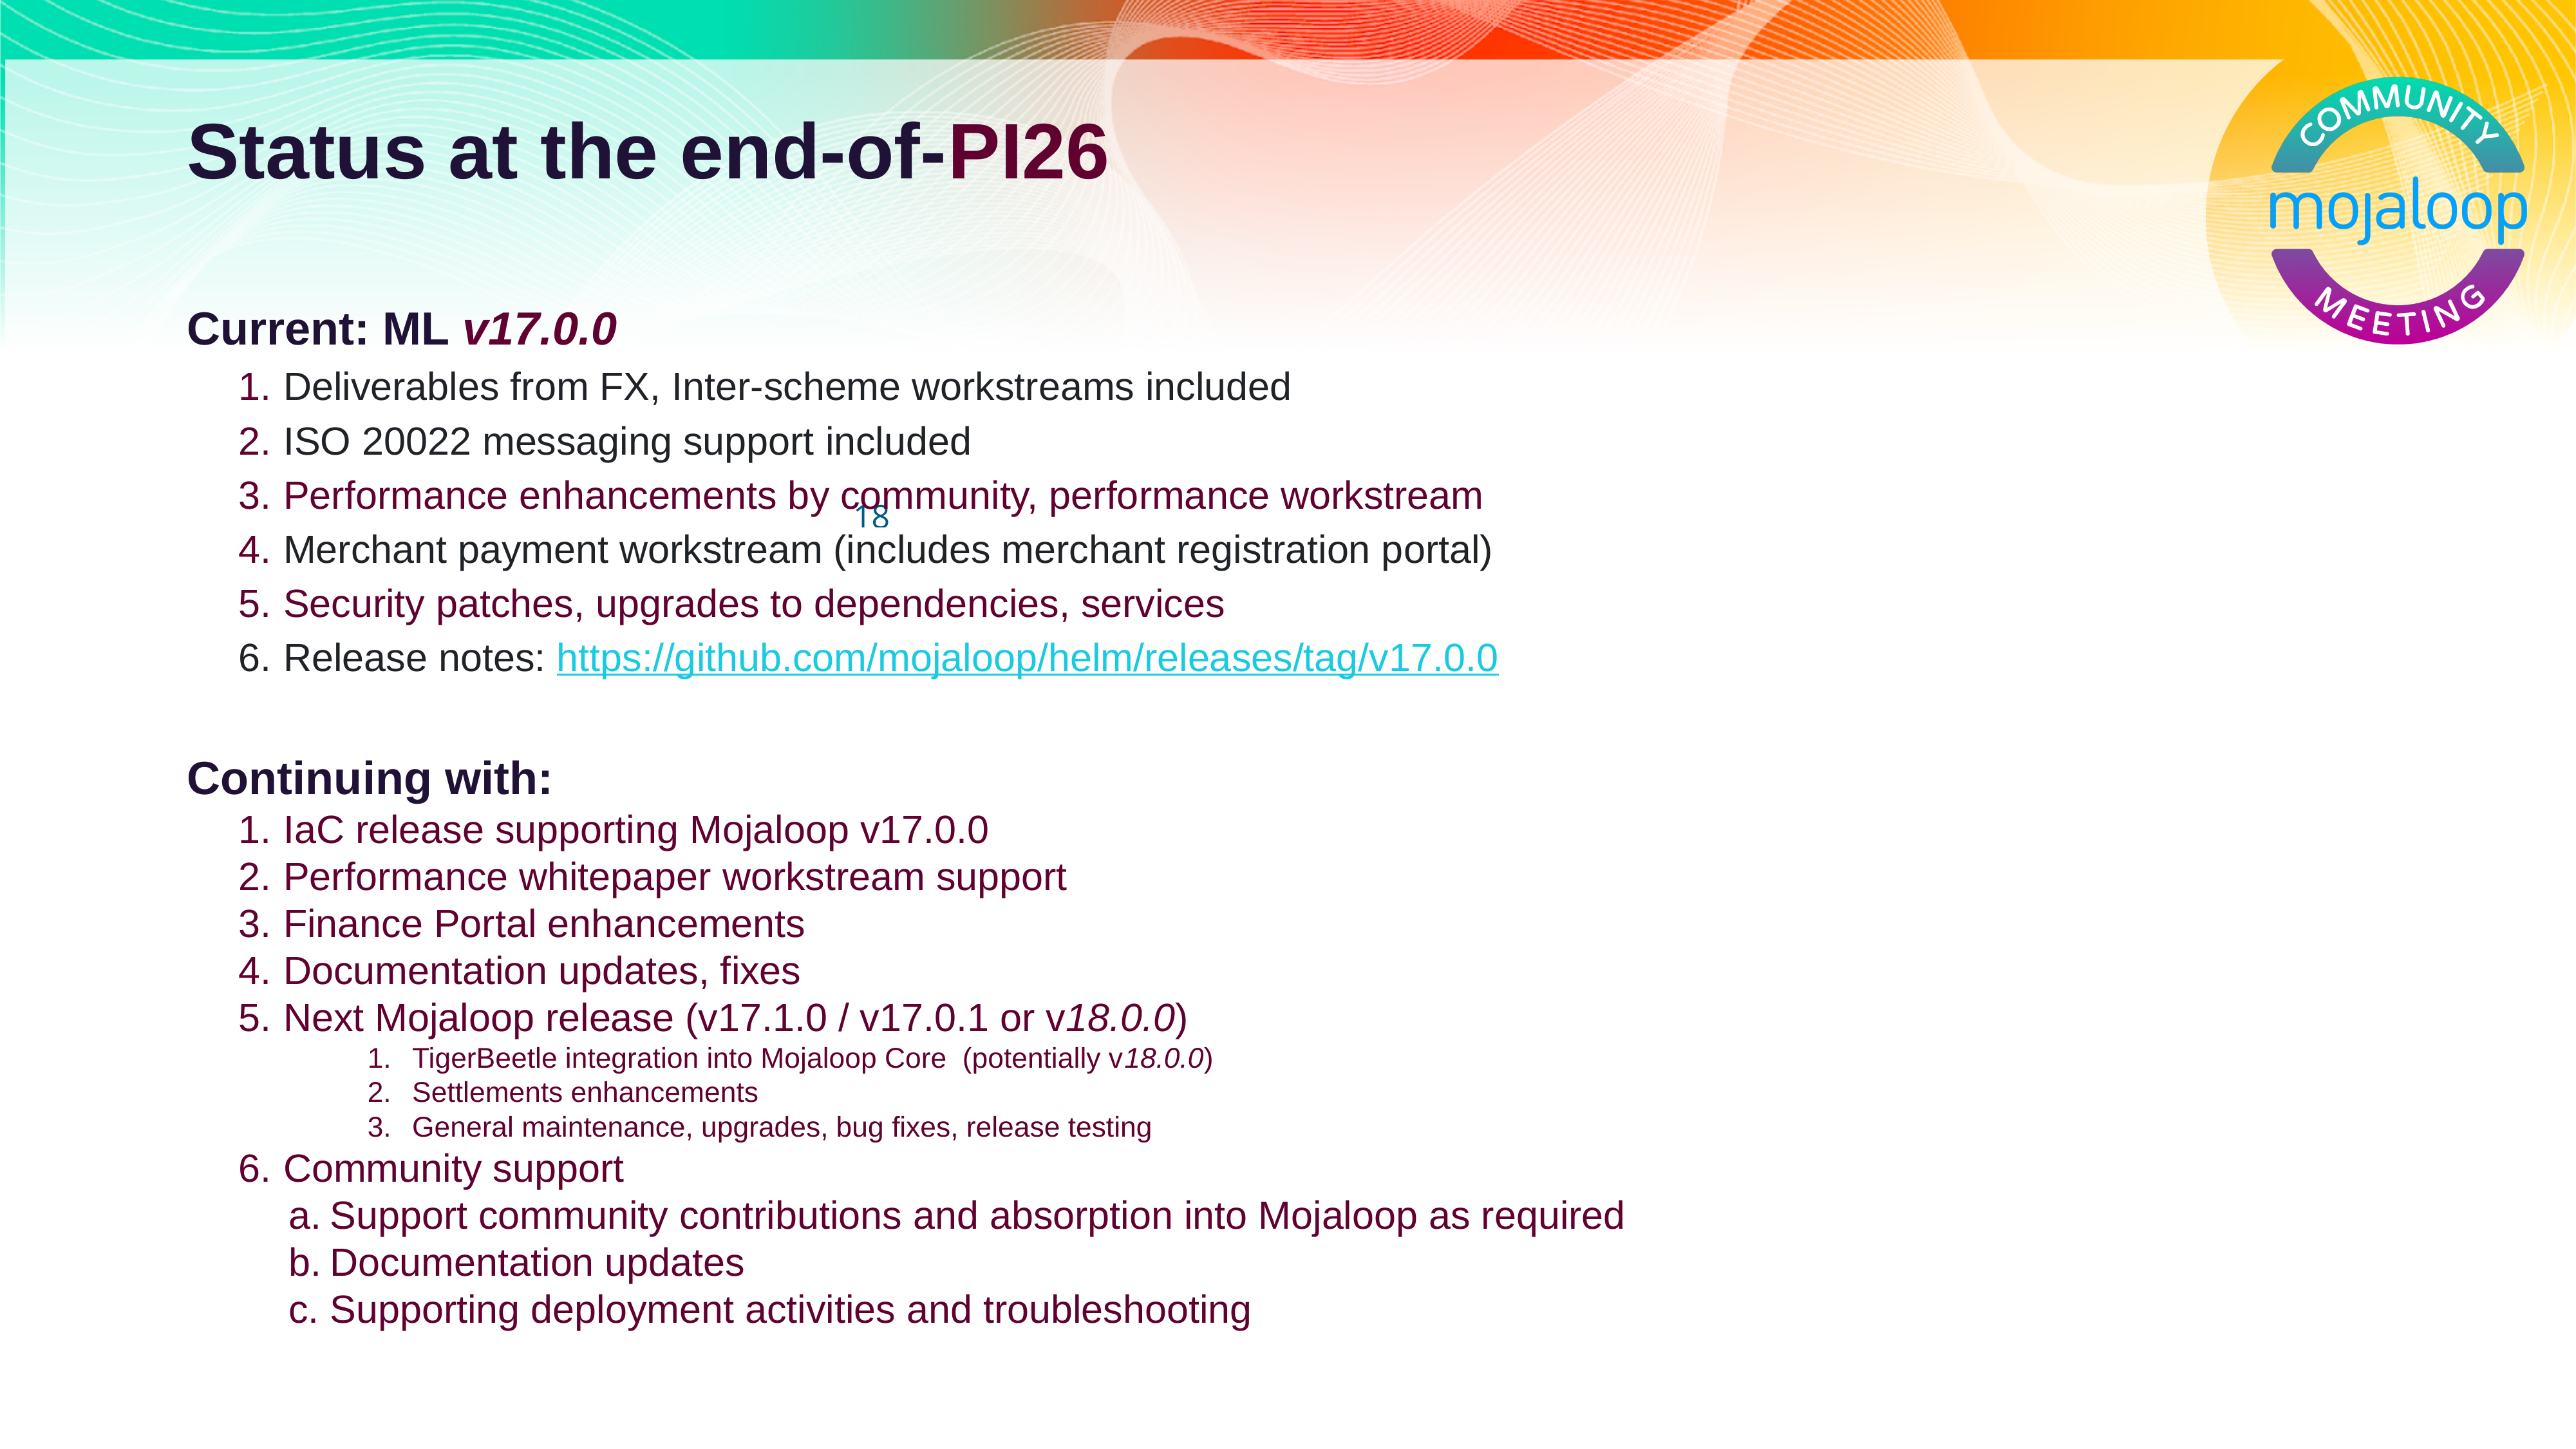

# Status at the end-of-PI26
Current: ML v17.0.0
Deliverables from FX, Inter-scheme workstreams included
ISO 20022 messaging support included
Performance enhancements by community, performance workstream
Merchant payment workstream (includes merchant registration portal)
Security patches, upgrades to dependencies, services
Release notes: https://github.com/mojaloop/helm/releases/tag/v17.0.0
18
Continuing with:
IaC release supporting Mojaloop v17.0.0
Performance whitepaper workstream support
Finance Portal enhancements
Documentation updates, fixes
Next Mojaloop release (v17.1.0 / v17.0.1 or v18.0.0)
TigerBeetle integration into Mojaloop Core  (potentially v18.0.0)
Settlements enhancements
General maintenance, upgrades, bug fixes, release testing
Community support
Support community contributions and absorption into Mojaloop as required
Documentation updates
Supporting deployment activities and troubleshooting